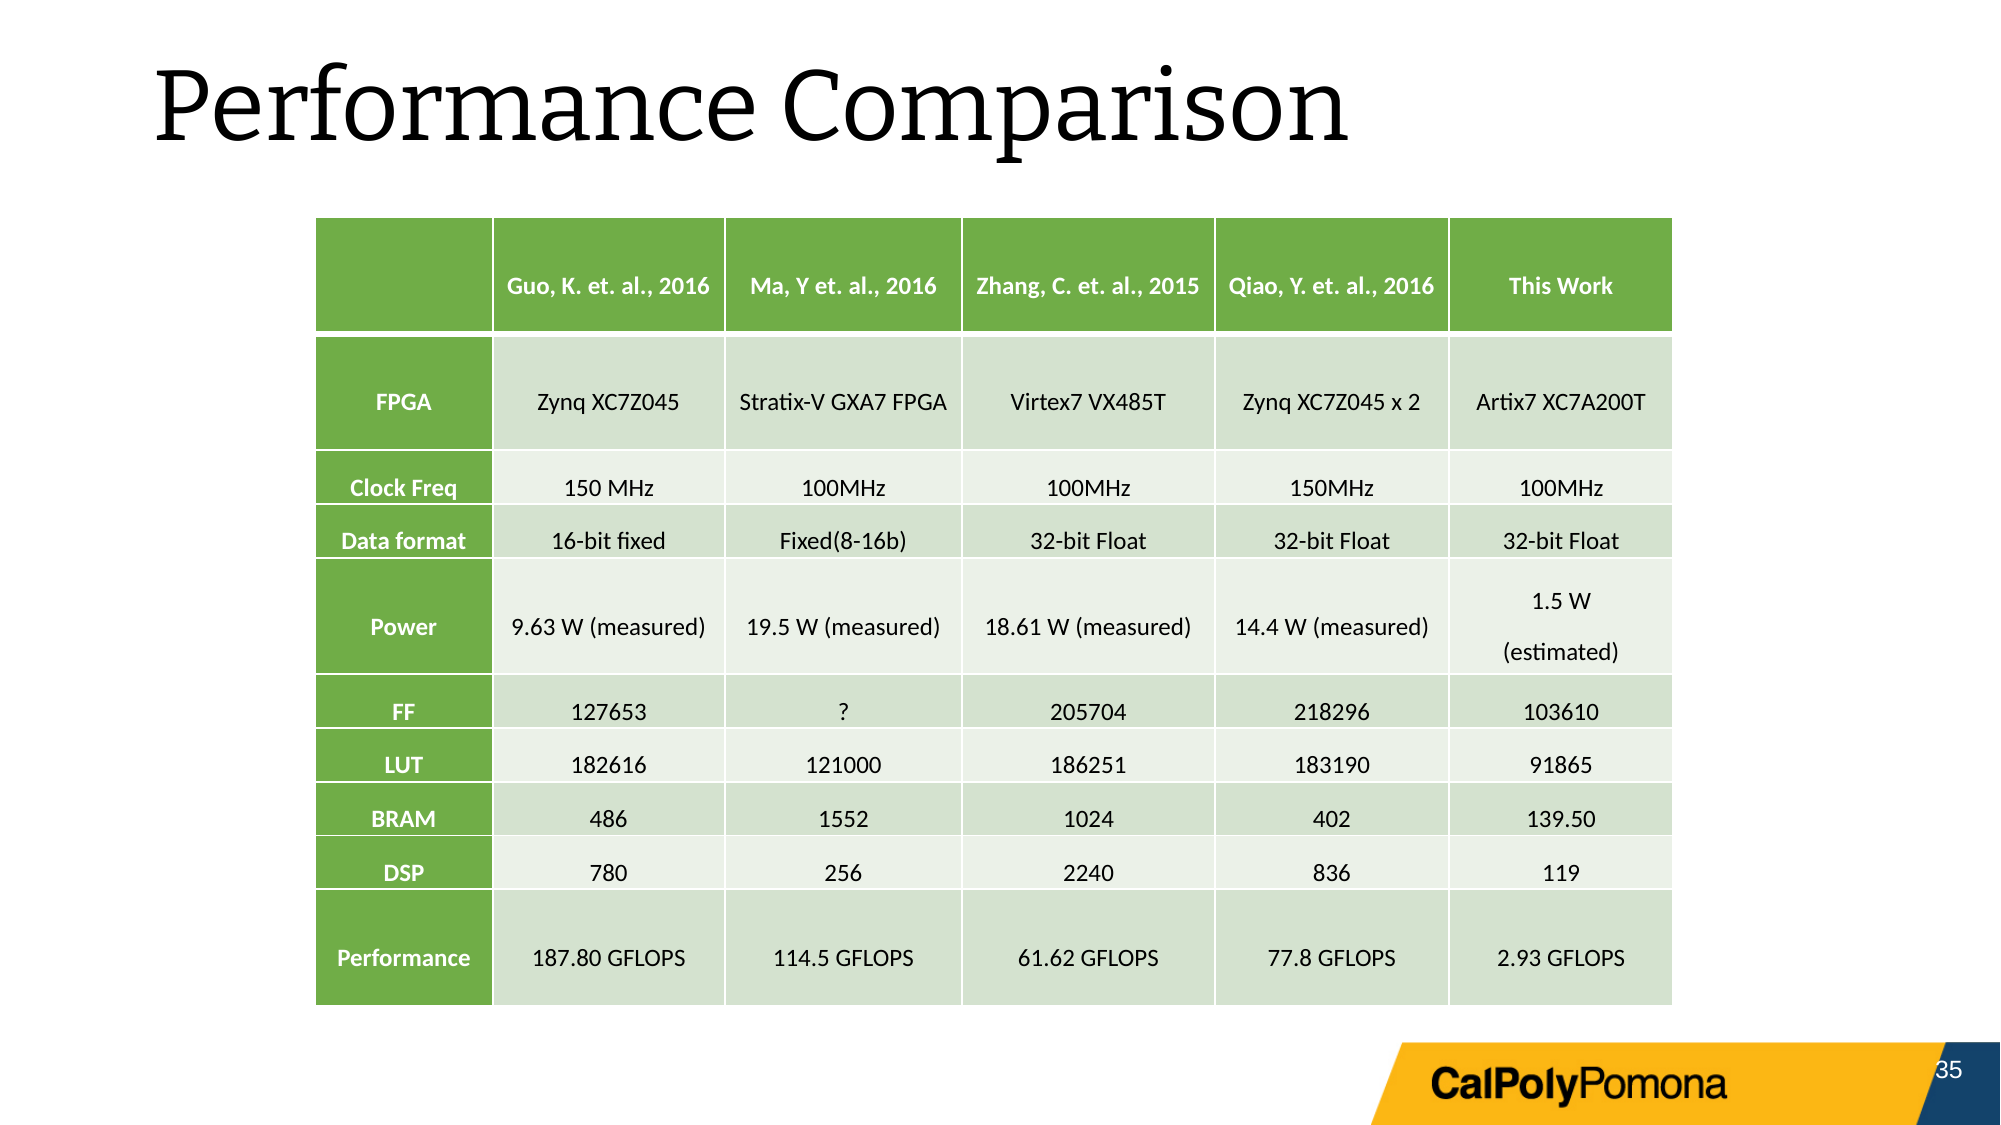

# Performance Comparison
|  | Guo, K. et. al., 2016 | Ma, Y et. al., 2016 | Zhang, C. et. al., 2015 | Qiao, Y. et. al., 2016 | This Work |
| --- | --- | --- | --- | --- | --- |
| FPGA | Zynq XC7Z045 | Stratix-V GXA7 FPGA | Virtex7 VX485T | Zynq XC7Z045 x 2 | Artix7 XC7A200T |
| Clock Freq | 150 MHz | 100MHz | 100MHz | 150MHz | 100MHz |
| Data format | 16-bit fixed | Fixed(8-16b) | 32-bit Float | 32-bit Float | 32-bit Float |
| Power | 9.63 W (measured) | 19.5 W (measured) | 18.61 W (measured) | 14.4 W (measured) | 1.5 W (estimated) |
| FF | 127653 | ? | 205704 | 218296 | 103610 |
| LUT | 182616 | 121000 | 186251 | 183190 | 91865 |
| BRAM | 486 | 1552 | 1024 | 402 | 139.50 |
| DSP | 780 | 256 | 2240 | 836 | 119 |
| Performance | 187.80 GFLOPS | 114.5 GFLOPS | 61.62 GFLOPS | 77.8 GFLOPS | 2.93 GFLOPS |
35